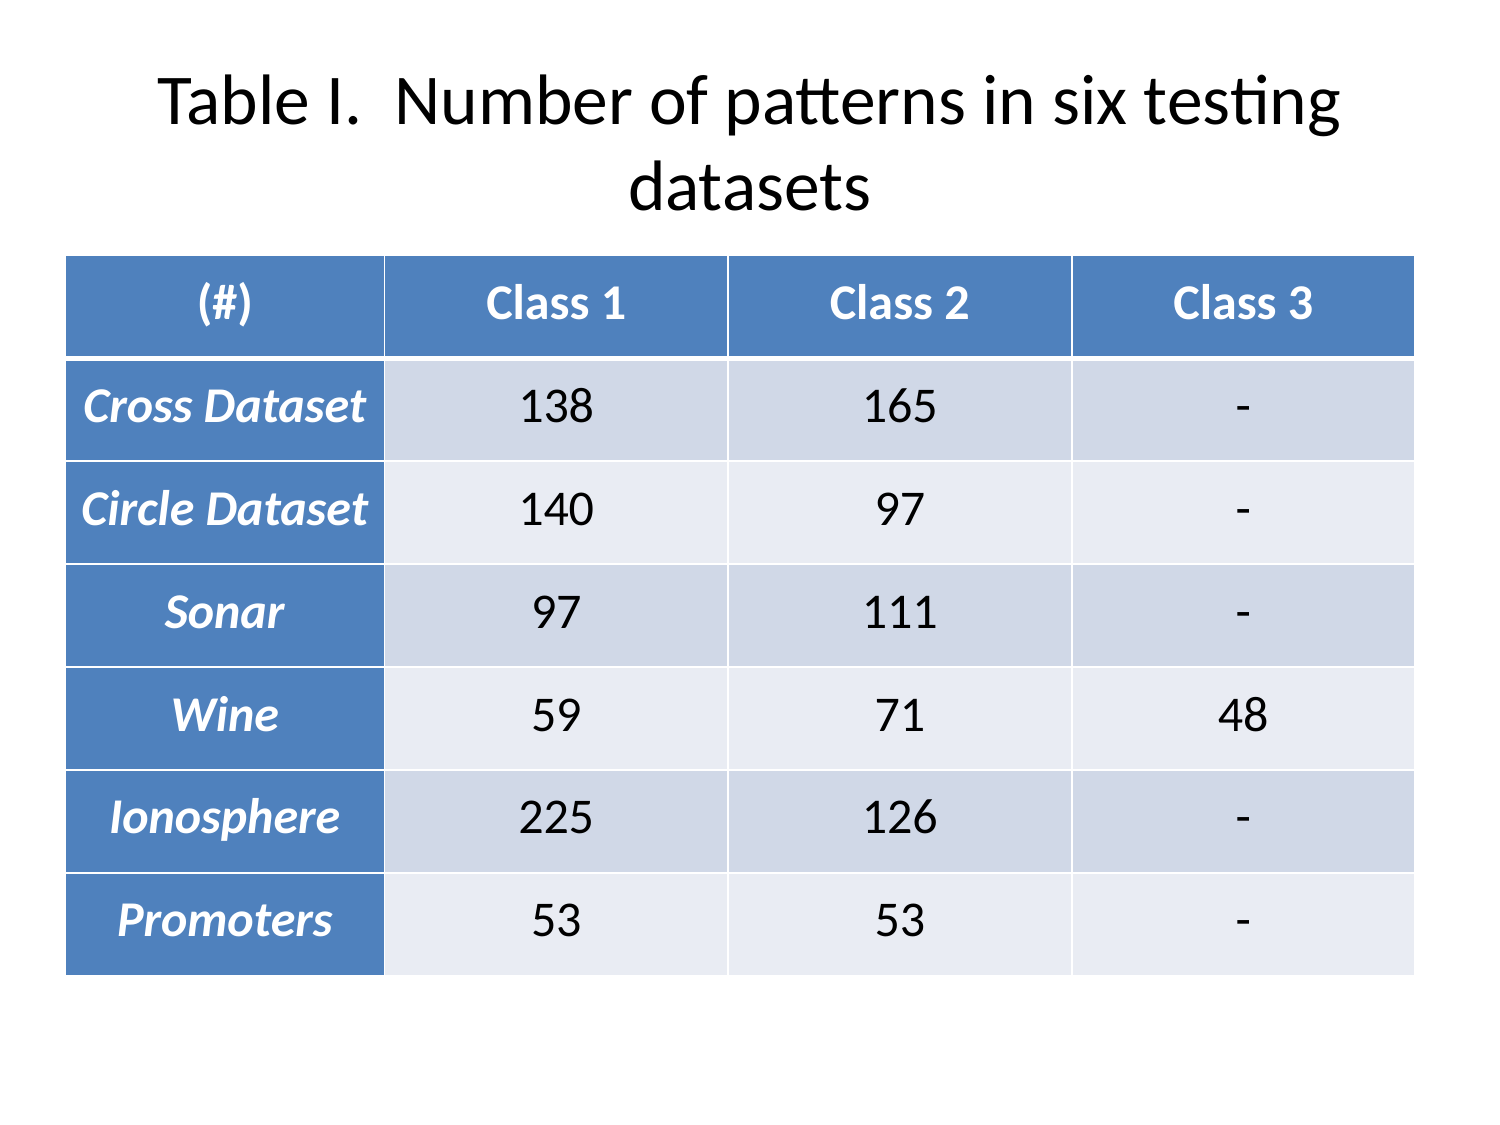

# Table I.  Number of patterns in six testing datasets
| (#) | Class 1 | Class 2 | Class 3 |
| --- | --- | --- | --- |
| Cross Dataset | 138 | 165 | - |
| Circle Dataset | 140 | 97 | - |
| Sonar | 97 | 111 | - |
| Wine | 59 | 71 | 48 |
| Ionosphere | 225 | 126 | - |
| Promoters | 53 | 53 | - |